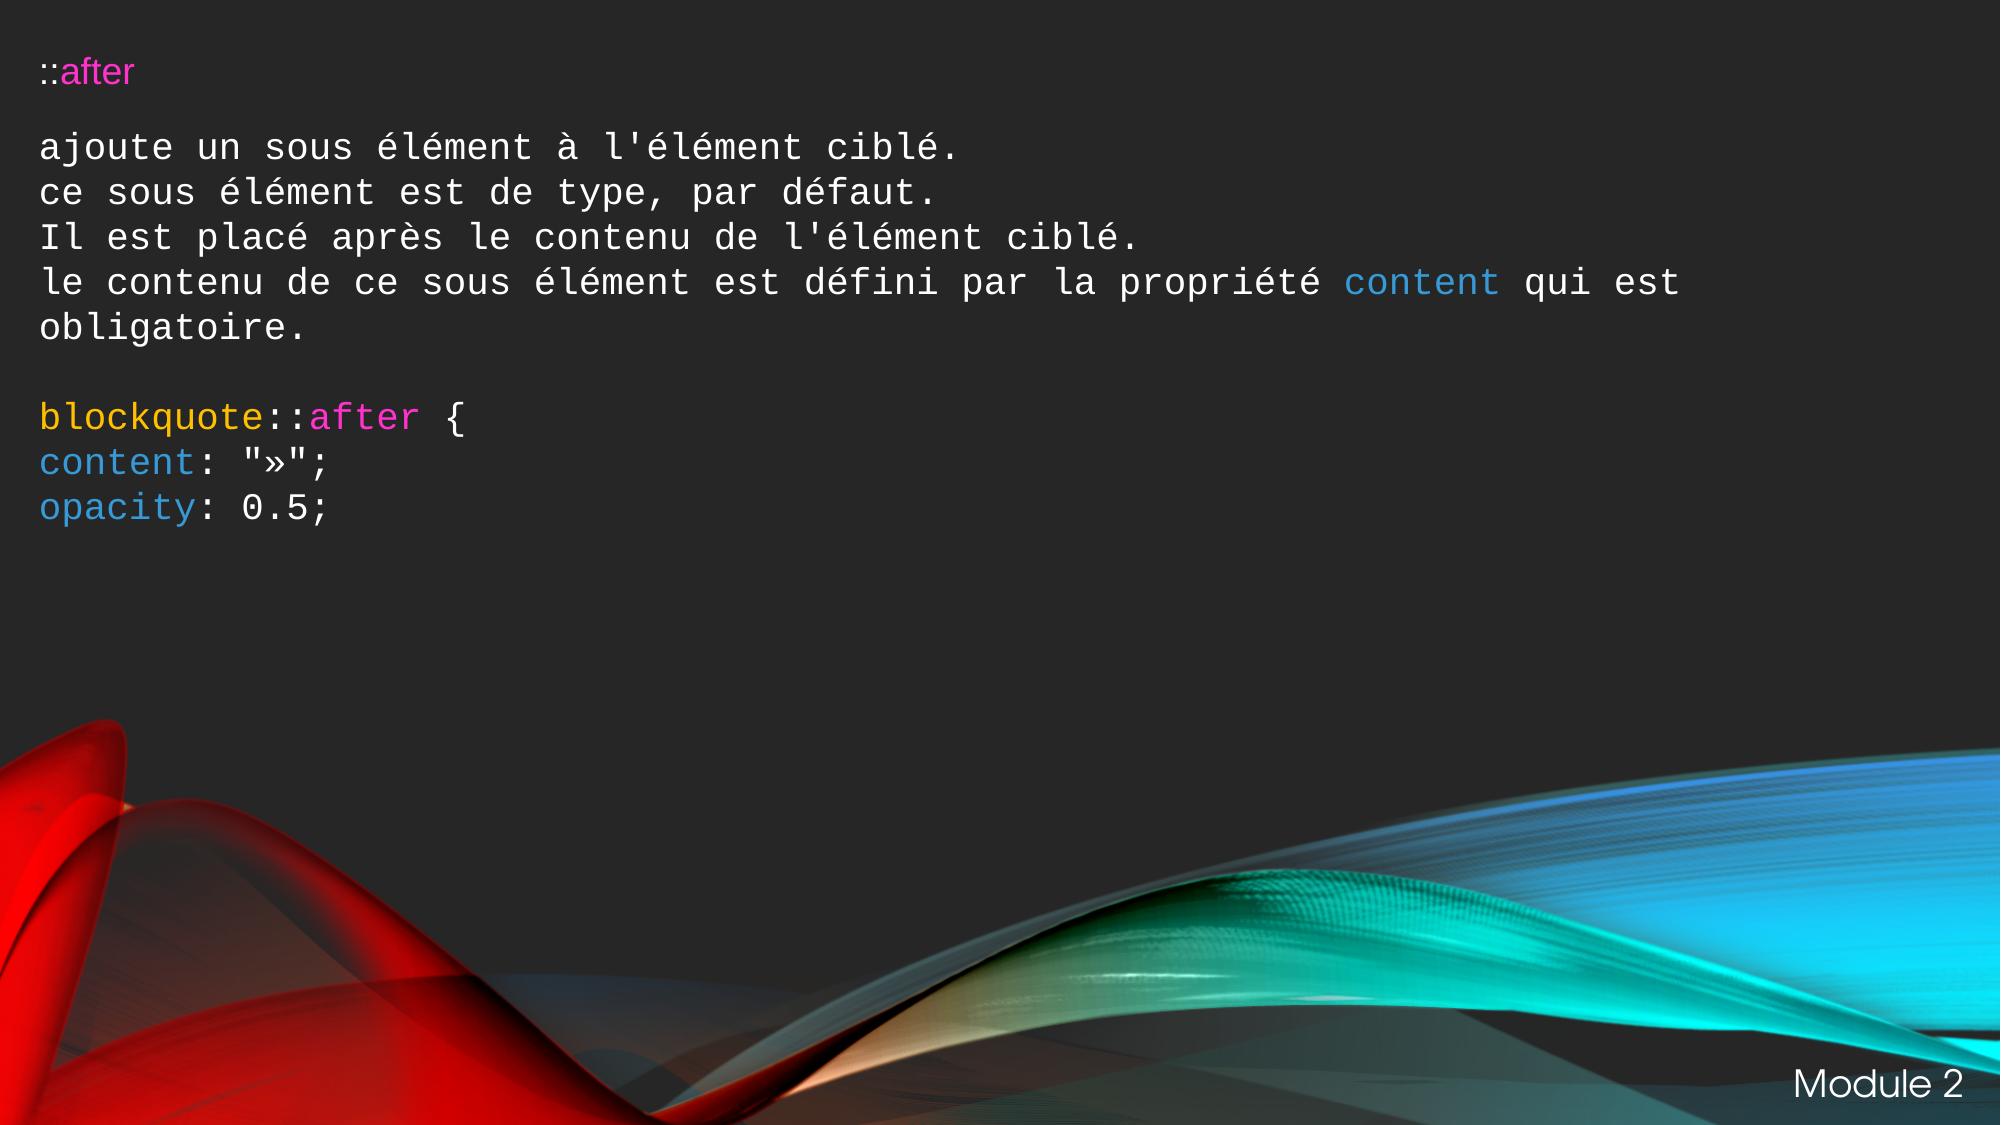

::after
ajoute un sous élément à l'élément ciblé.
ce sous élément est de type, par défaut.
Il est placé après le contenu de l'élément ciblé.
le contenu de ce sous élément est défini par la propriété content qui est obligatoire.

blockquote::after {
content: "»";
opacity: 0.5;

Module 2